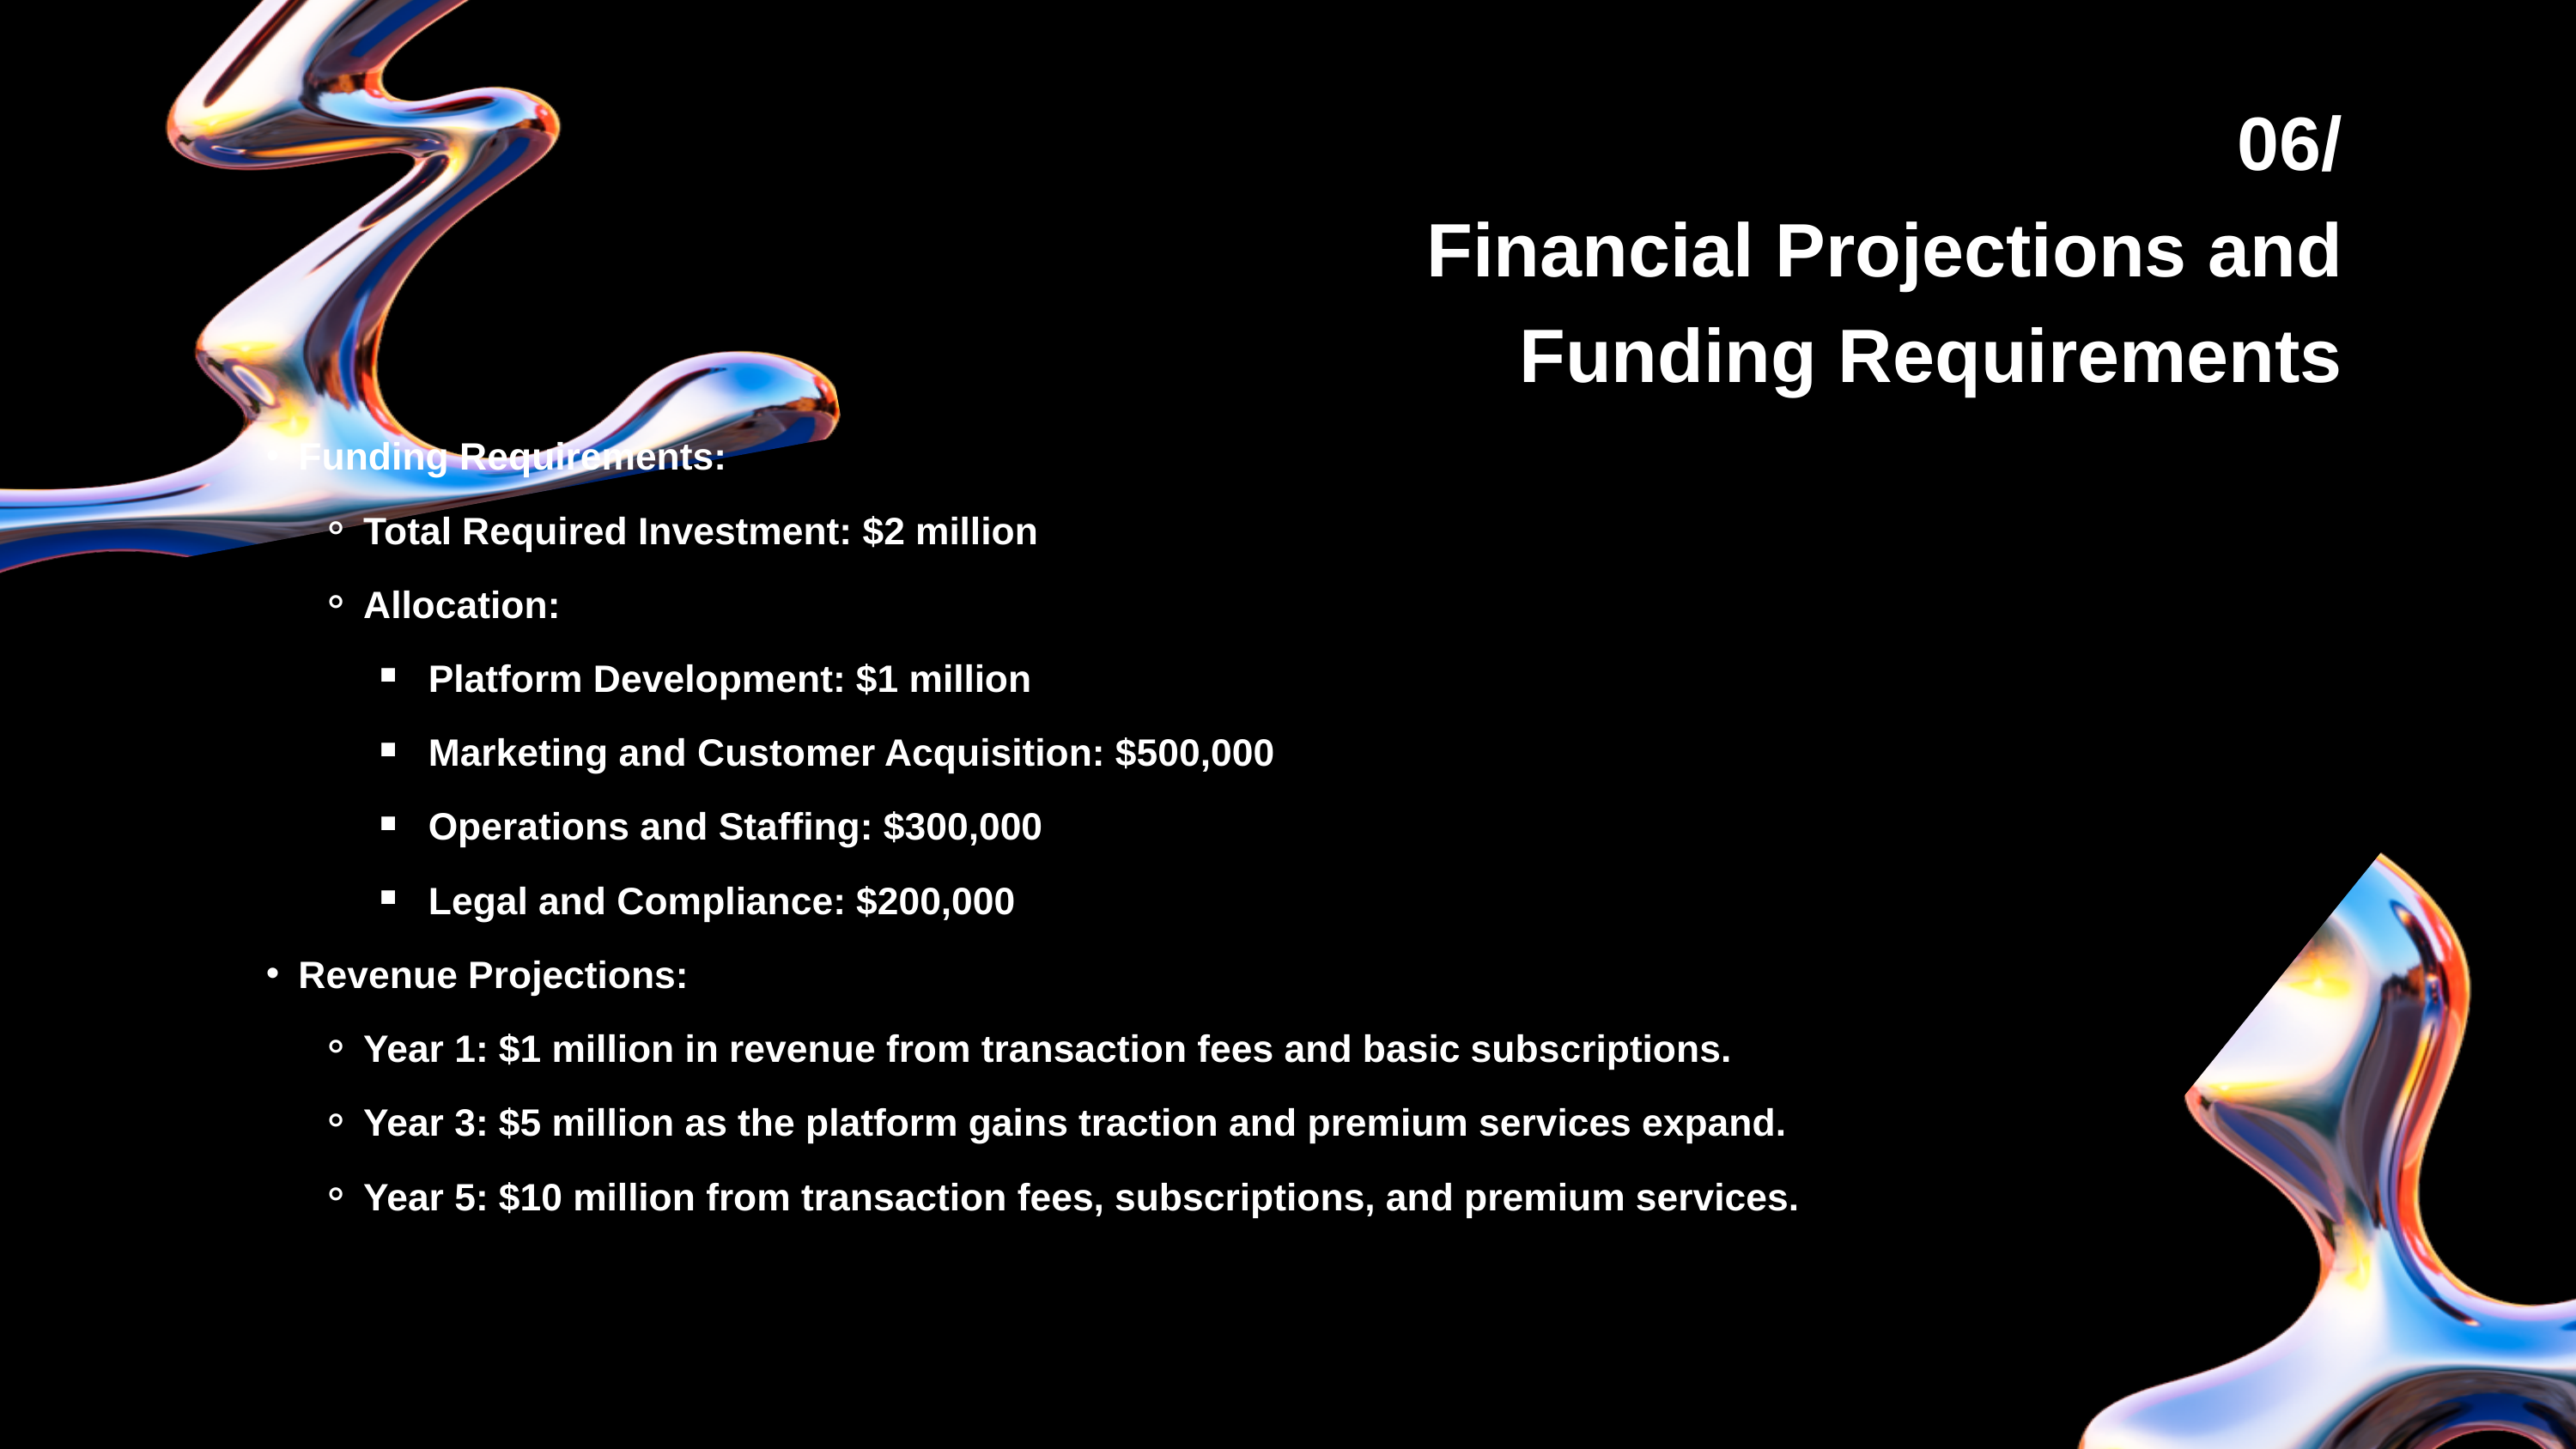

06/
Financial Projections and Funding Requirements
Funding Requirements:
Total Required Investment: $2 million
Allocation:
Platform Development: $1 million
Marketing and Customer Acquisition: $500,000
Operations and Staffing: $300,000
Legal and Compliance: $200,000
Revenue Projections:
Year 1: $1 million in revenue from transaction fees and basic subscriptions.
Year 3: $5 million as the platform gains traction and premium services expand.
Year 5: $10 million from transaction fees, subscriptions, and premium services.